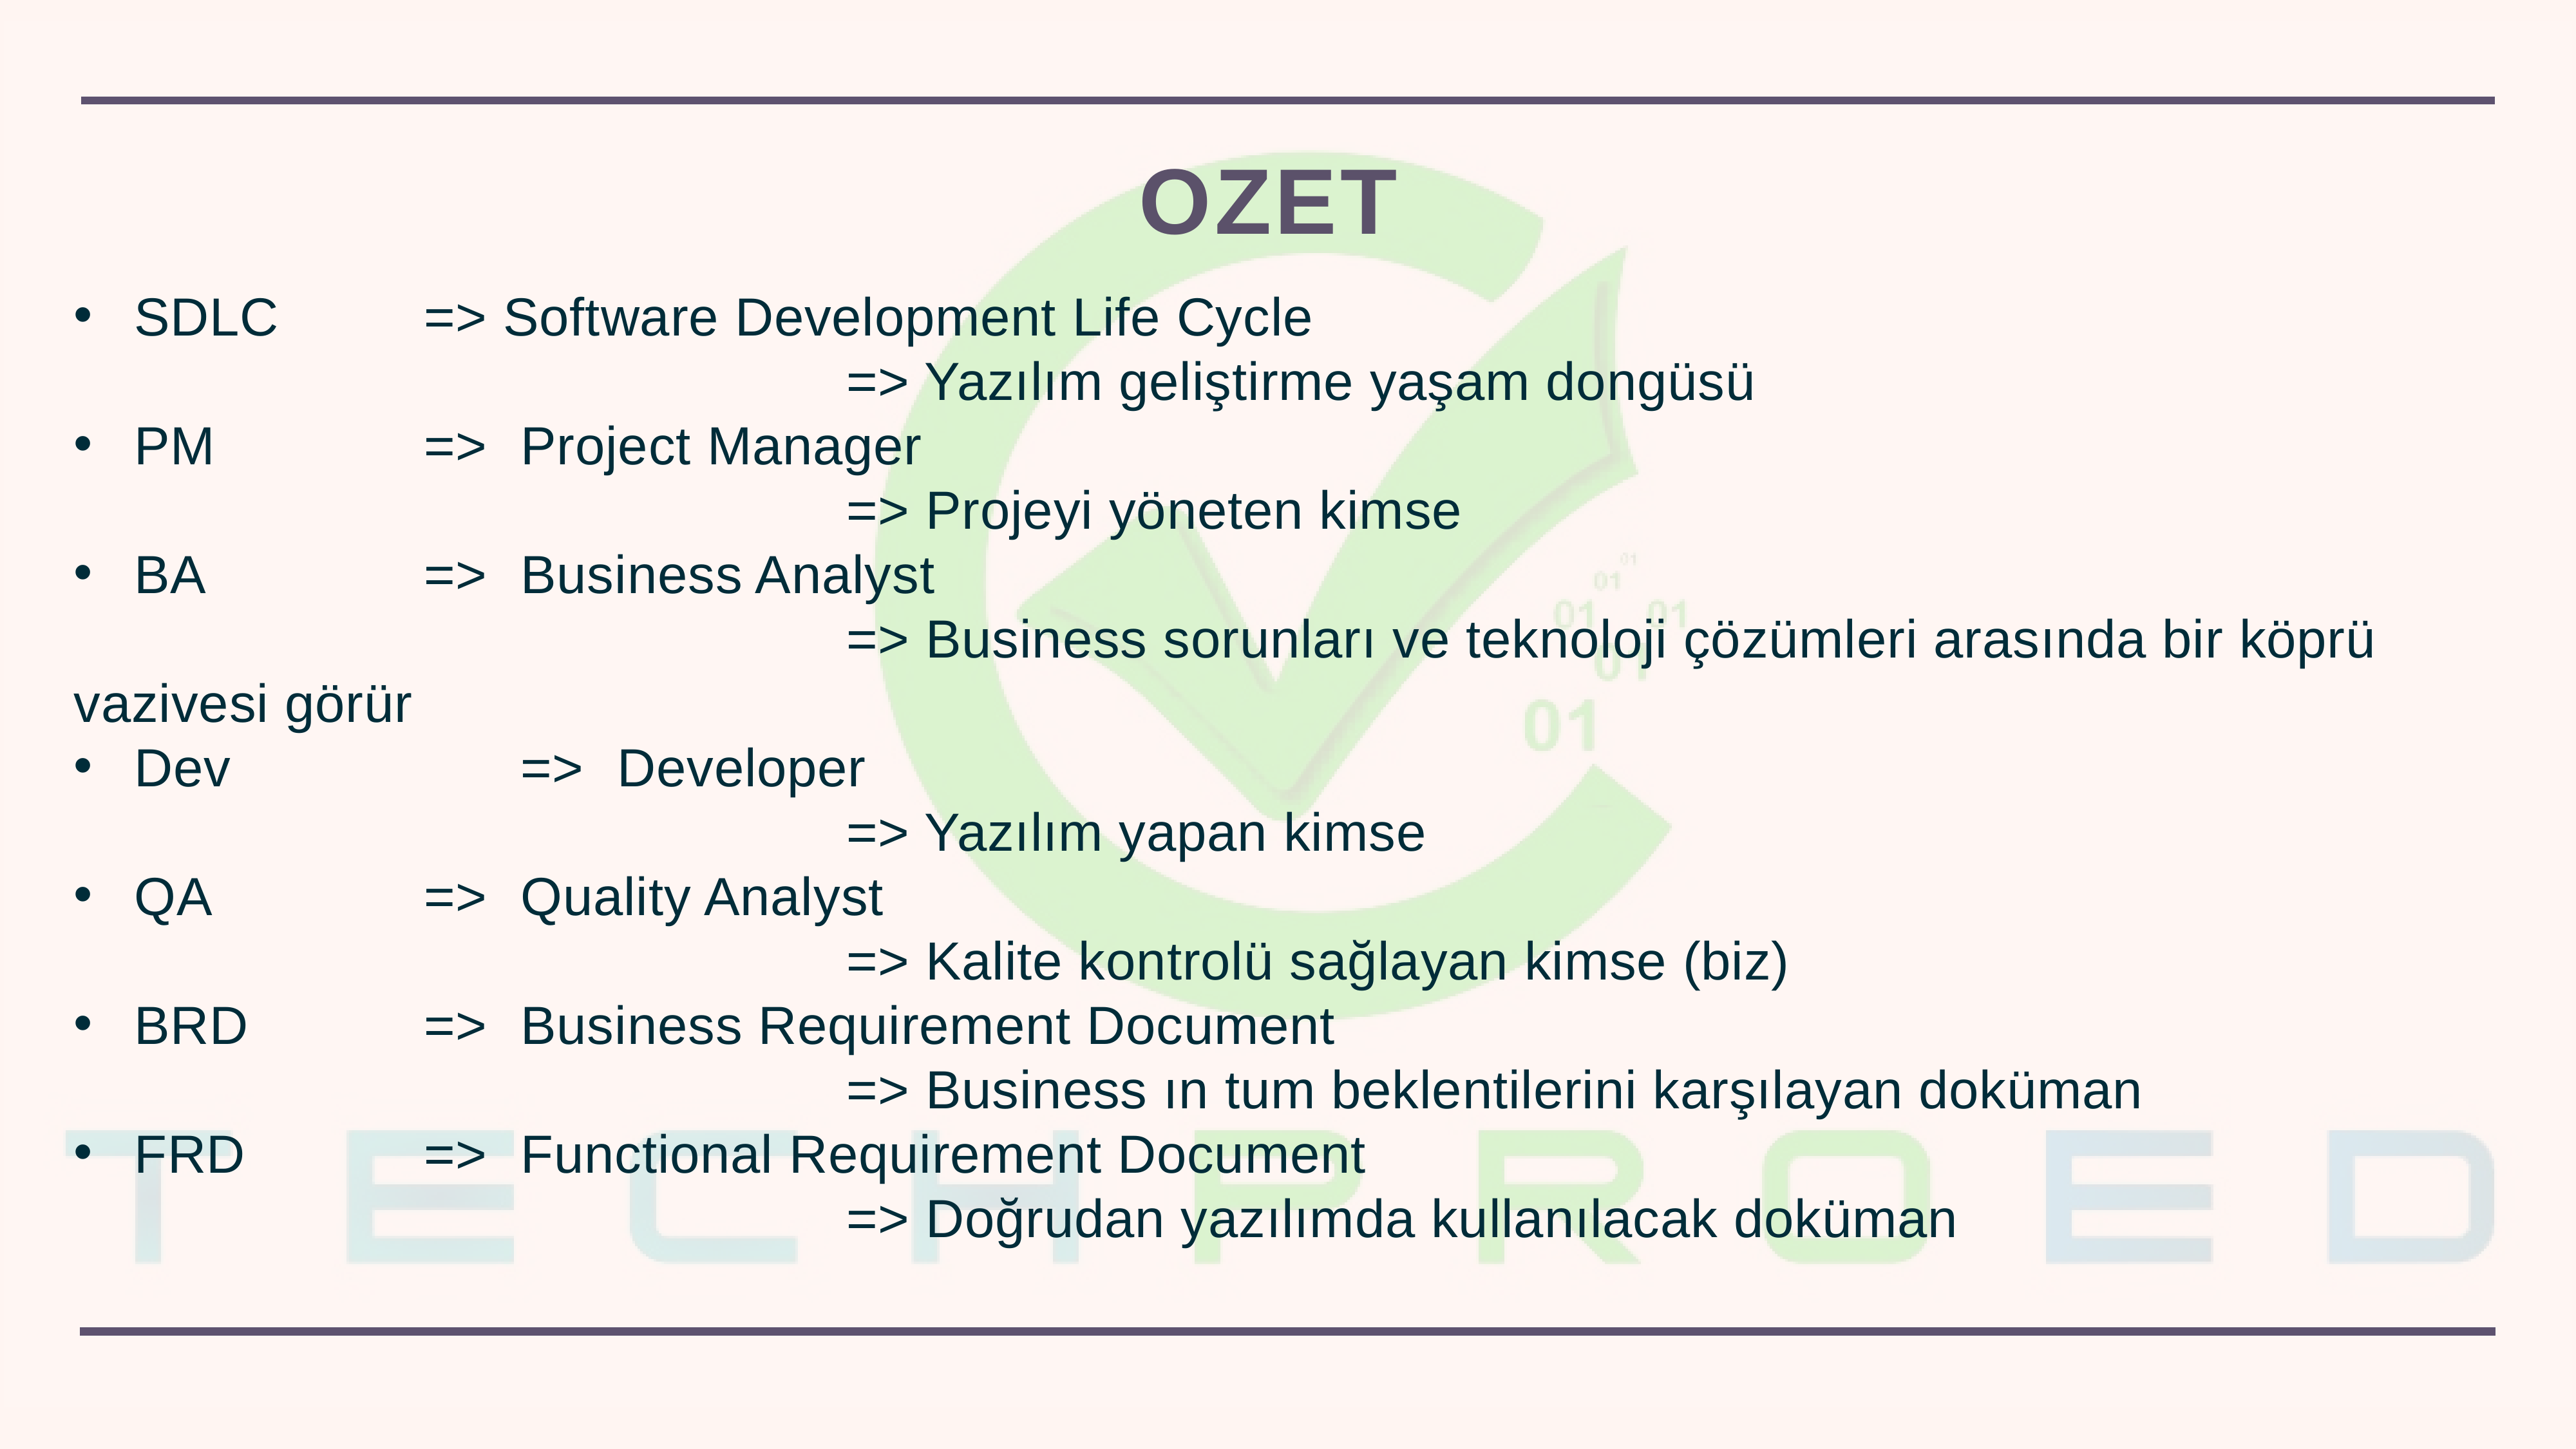

# OZET
SDLC    	=> Software Development Life Cycle
								=> Yazılım geliştirme yaşam dongüsü
PM       		=>	Project Manager
								=> Projeyi yöneten kimse
BA       		=>	Business Analyst
								=> Business sorunları ve teknoloji çözümleri arasında bir köprü	vazivesi görür
Dev    	 		=>	Developer
								=> Yazılım yapan kimse
QA       		=>	Quality Analyst
								=> Kalite kontrolü sağlayan kimse (biz)
BRD      	=>	Business Requirement Document
								=> Business ın tum beklentilerini karşılayan doküman
FRD      	=>	Functional Requirement Document
								=> Doğrudan yazılımda kullanılacak doküman